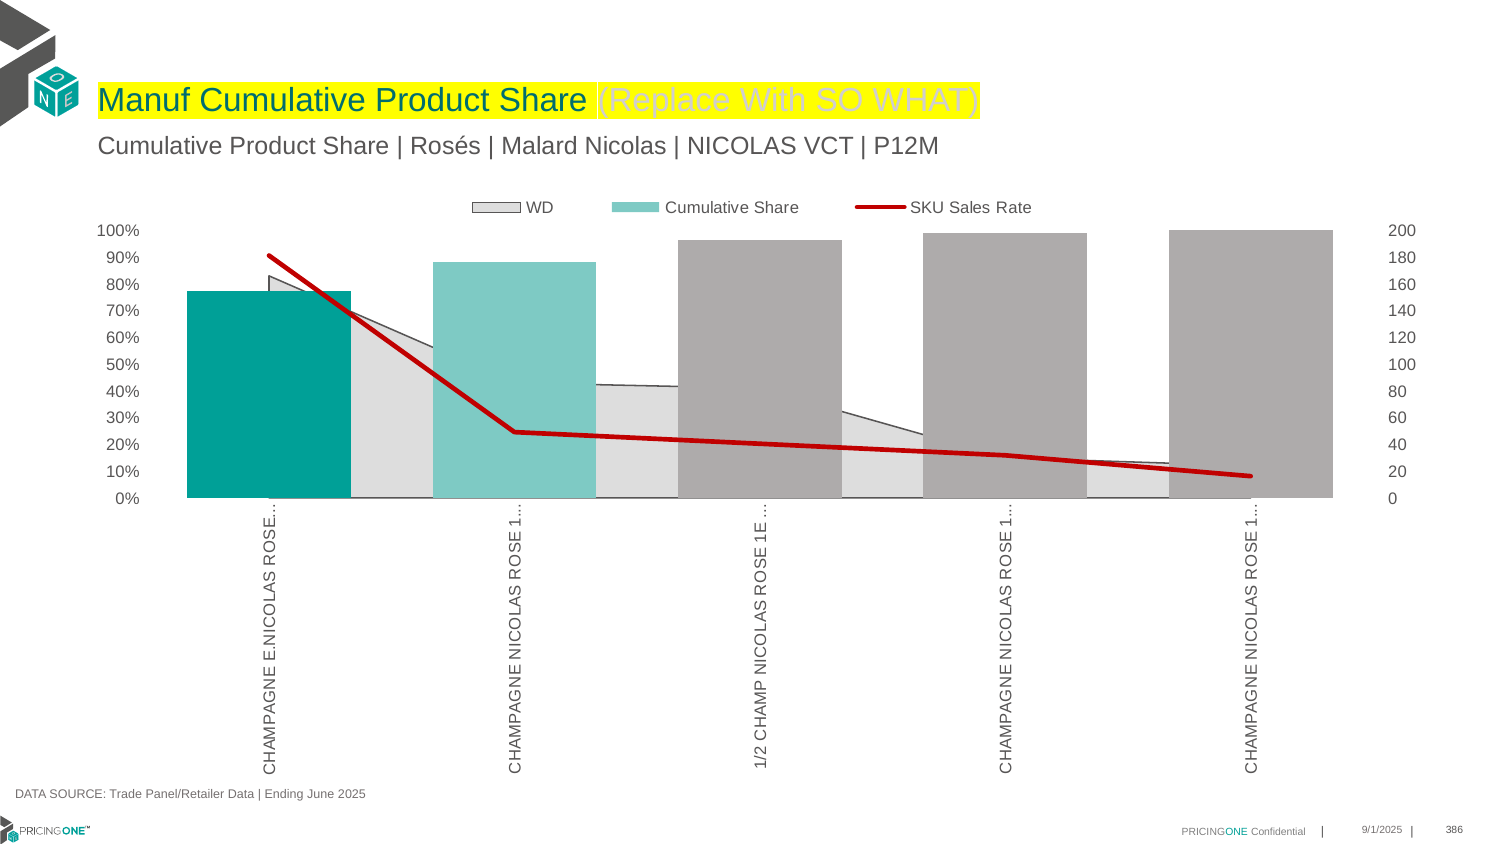

# Manuf Cumulative Product Share (Replace With SO WHAT)
Cumulative Product Share | Rosés | Malard Nicolas | NICOLAS VCT | P12M

### Chart

| Category | WD | Cumulative Share | SKU Sales Rate |
|---|---|---|---|
| CHAMPAGNE E.NICOLAS ROSE 1CT X 750ML | 0.83 | 0.7716939498126957 | 181.18072289156626 |
| CHAMPAGNE NICOLAS ROSE 1ERE CU 1CT X 750ML | 0.43 | 0.8802278442038283 | 49.18604651162791 |
| 1/2 CHAMP NICOLAS ROSE 1E C BS 1CT X 375ML | 0.41 | 0.9654641555909068 | 40.51219512195122 |
| CHAMPAGNE NICOLAS ROSE 1E C BS 1CT X 750ML | 0.15 | 0.989993328885924 | 31.866666666666667 |
| CHAMPAGNE NICOLAS ROSE 1ERE ET 1CT X 750ML | 0.12 | 1.0 | 16.25 |
DATA SOURCE: Trade Panel/Retailer Data | Ending June 2025

9/1/2025
386